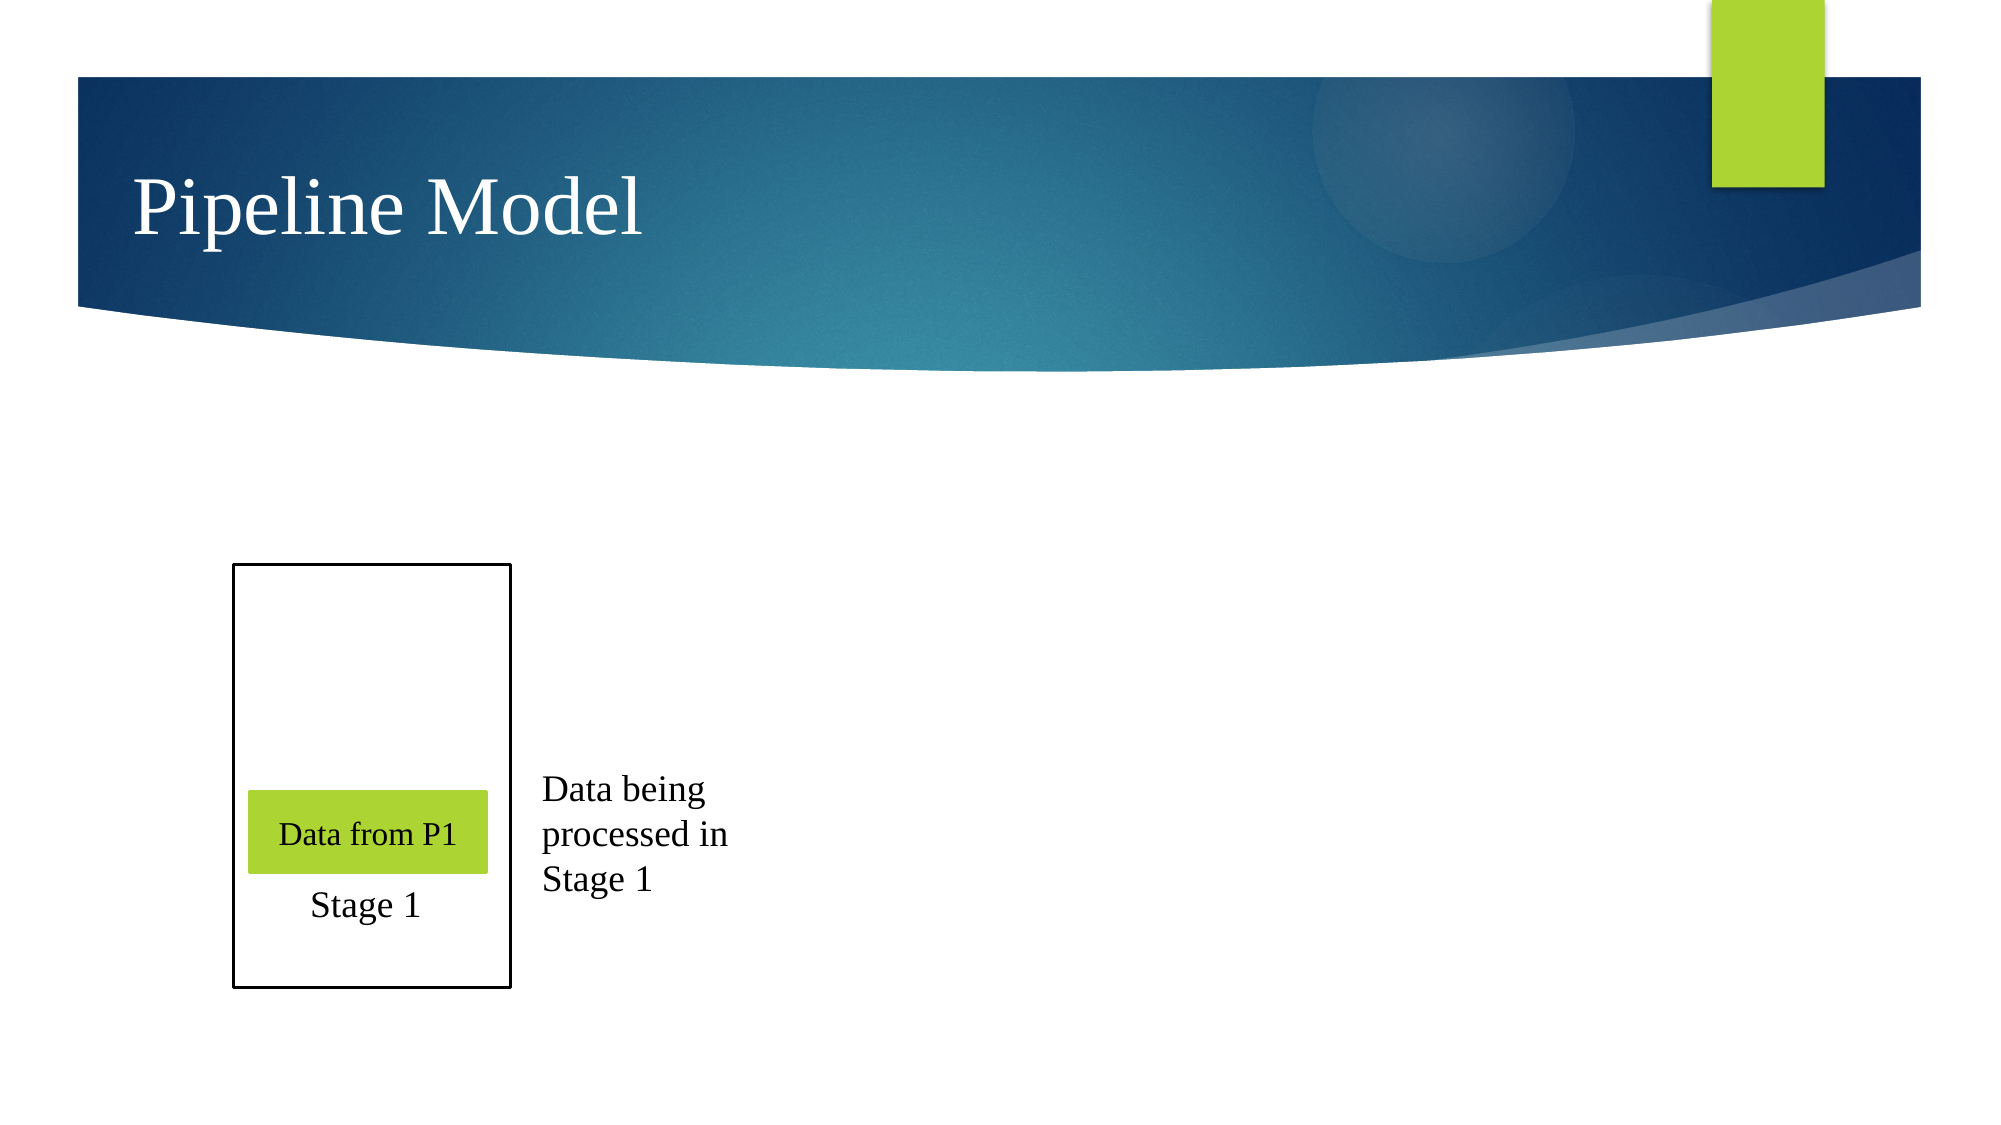

Pipeline Model

Data being processed in Stage 1
Data from P1
Stage 1